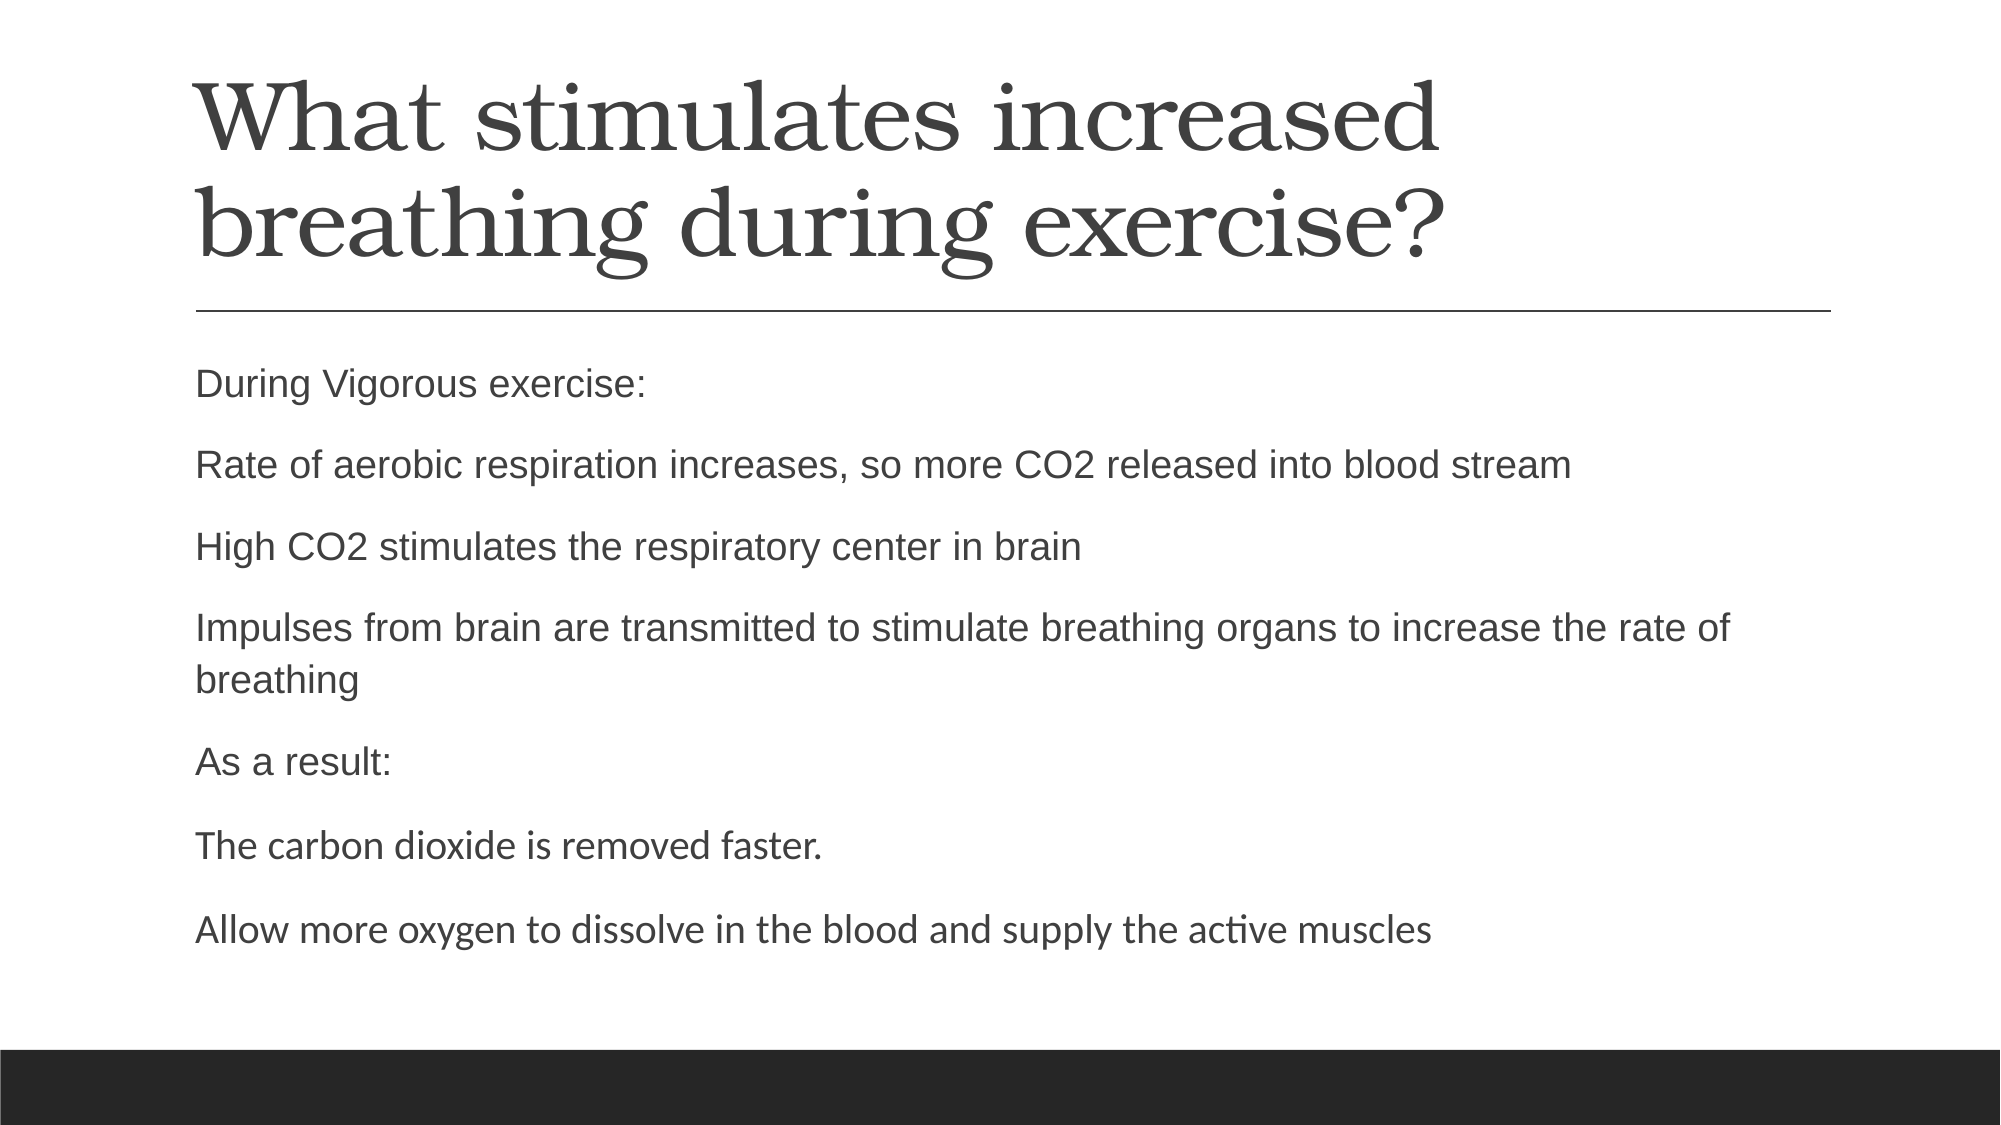

# What stimulates increased breathing during exercise?
During Vigorous exercise:
Rate of aerobic respiration increases, so more CO2 released into blood stream
High CO2 stimulates the respiratory center in brain
Impulses from brain are transmitted to stimulate breathing organs to increase the rate of breathing
As a result:
The carbon dioxide is removed faster.
Allow more oxygen to dissolve in the blood and supply the active muscles